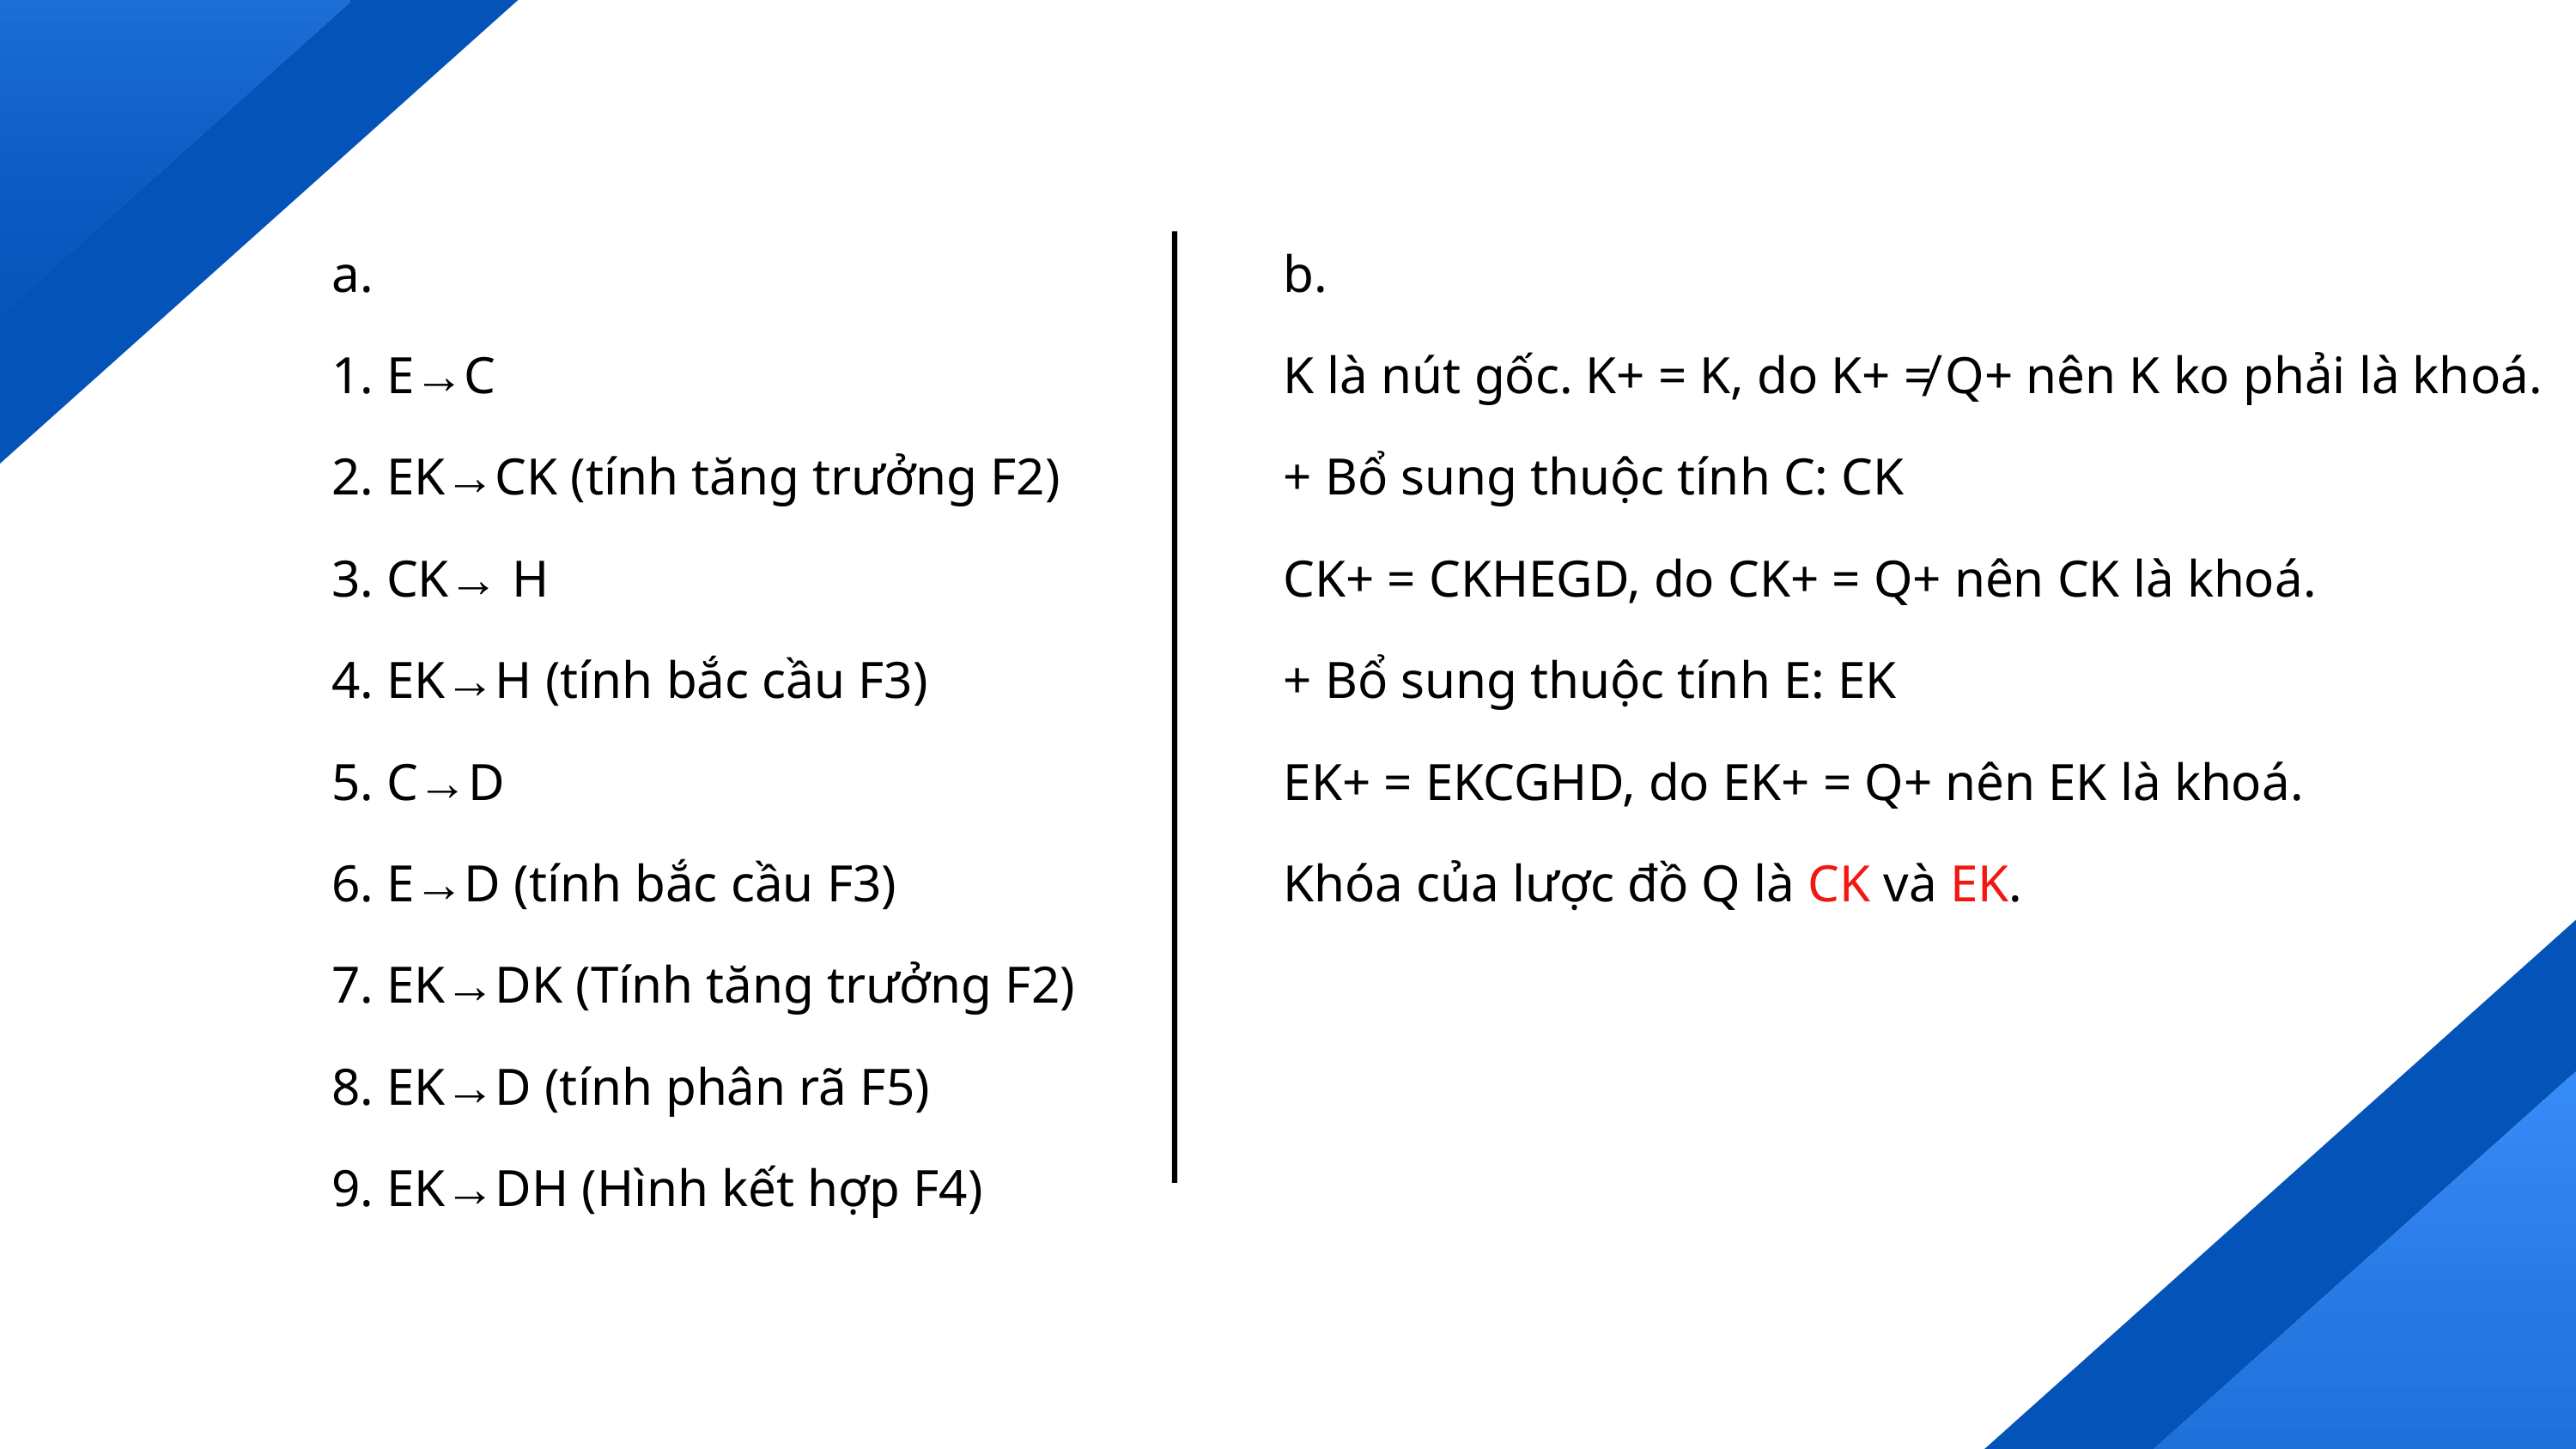

a.
1. E→C
2. EK→CK (tính tăng trưởng F2)
3. CK→ H
4. EK→H (tính bắc cầu F3)
5. C→D
6. E→D (tính bắc cầu F3)
7. EK→DK (Tính tăng trưởng F2)
8. EK→D (tính phân rã F5)
9. EK→DH (Hình kết hợp F4)

b.
K là nút gốc. K+ = K, do K+ ≠ Q+ nên K ko phải là khoá.
+ Bổ sung thuộc tính C: CK
CK+ = CKHEGD, do CK+ = Q+ nên CK là khoá.
+ Bổ sung thuộc tính E: EK
EK+ = EKCGHD, do EK+ = Q+ nên EK là khoá.
Khóa của lược đồ Q là CK và EK.